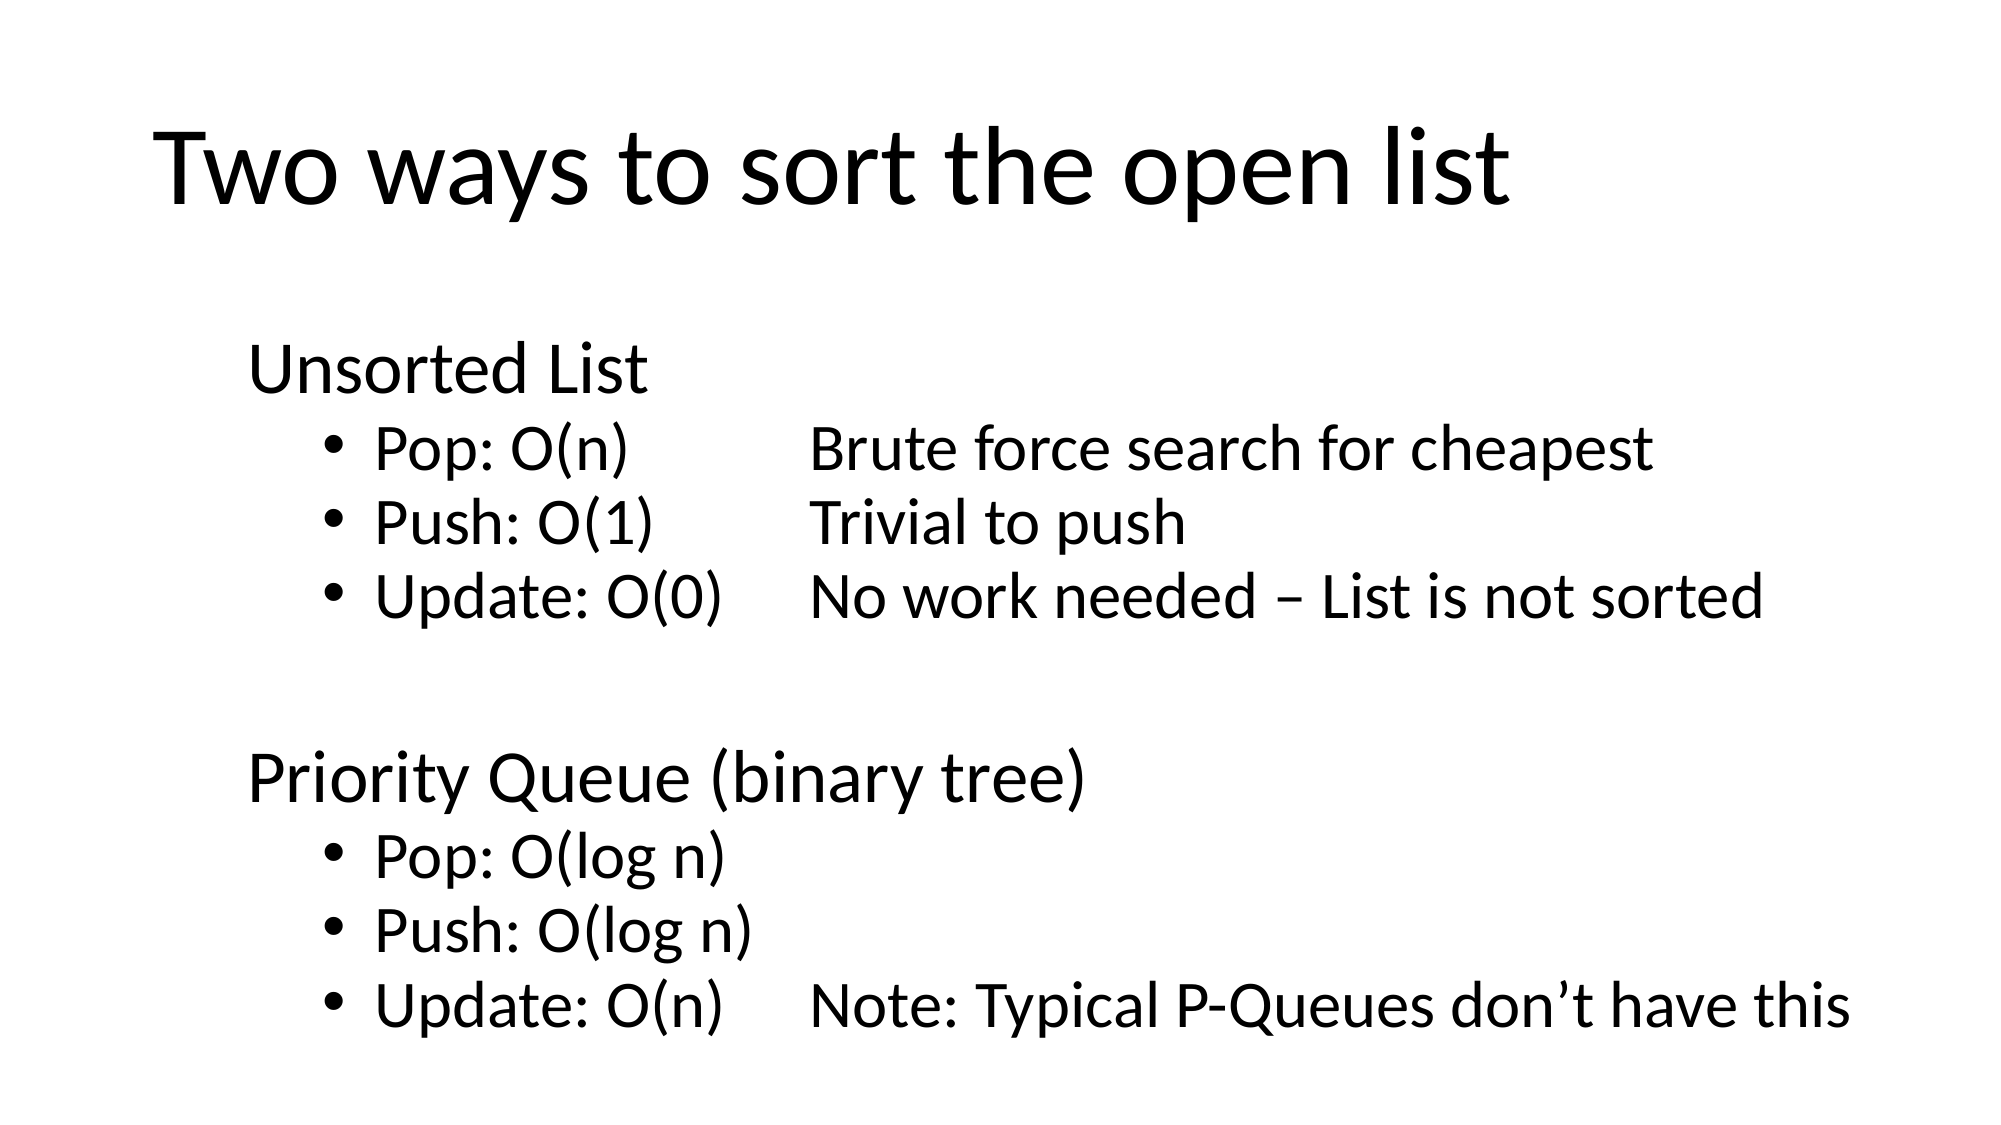

# Two ways to sort the open list
Unsorted List
 Pop: O(n)		Brute force search for cheapest
 Push: O(1)		Trivial to push
 Update: O(0)	No work needed – List is not sorted

Priority Queue (binary tree)
 Pop: O(log n)
 Push: O(log n)
 Update: O(n)	Note: Typical P-Queues don’t have this